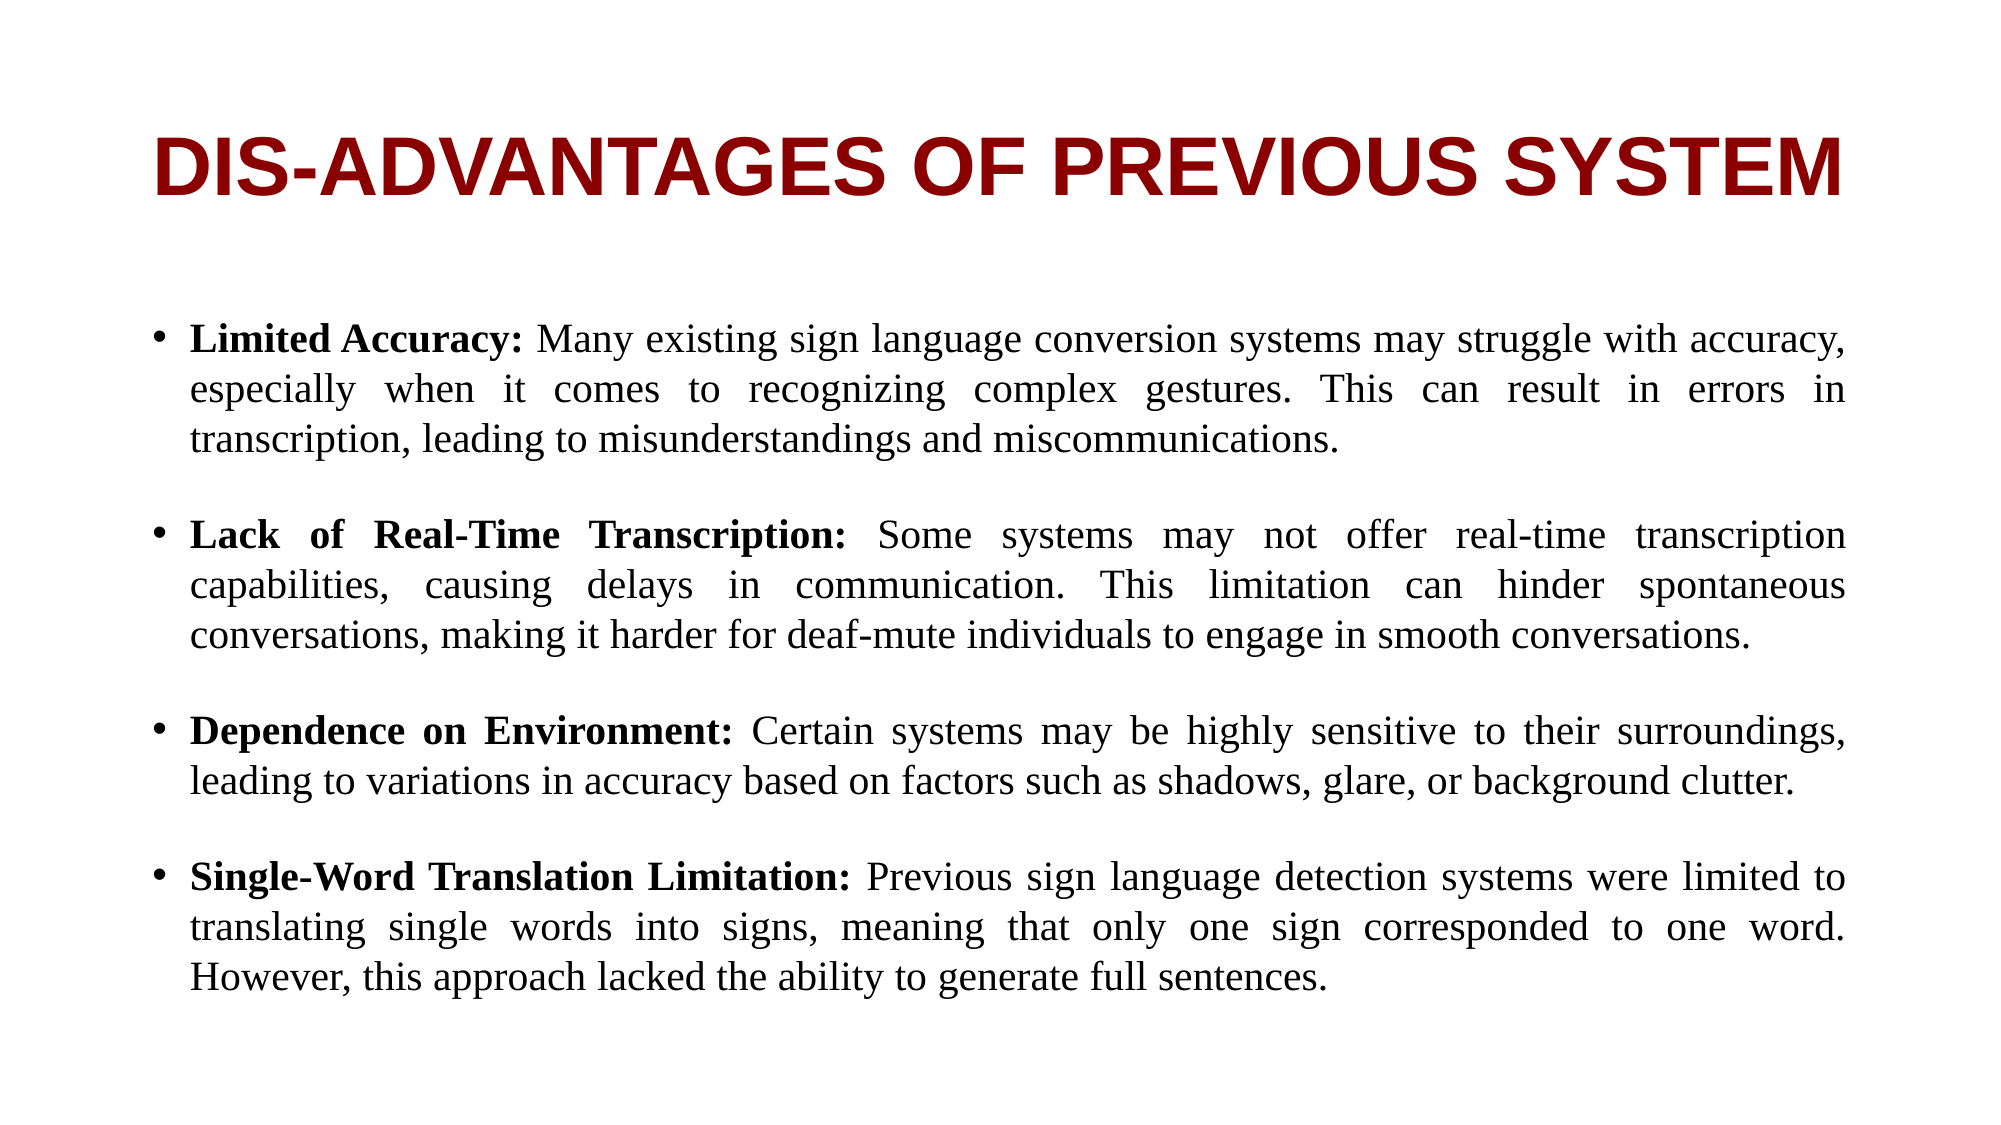

# Dis-Advantages of previous System
Limited Accuracy: Many existing sign language conversion systems may struggle with accuracy, especially when it comes to recognizing complex gestures. This can result in errors in transcription, leading to misunderstandings and miscommunications.
Lack of Real-Time Transcription: Some systems may not offer real-time transcription capabilities, causing delays in communication. This limitation can hinder spontaneous conversations, making it harder for deaf-mute individuals to engage in smooth conversations.
Dependence on Environment: Certain systems may be highly sensitive to their surroundings, leading to variations in accuracy based on factors such as shadows, glare, or background clutter.
Single-Word Translation Limitation: Previous sign language detection systems were limited to translating single words into signs, meaning that only one sign corresponded to one word. However, this approach lacked the ability to generate full sentences.